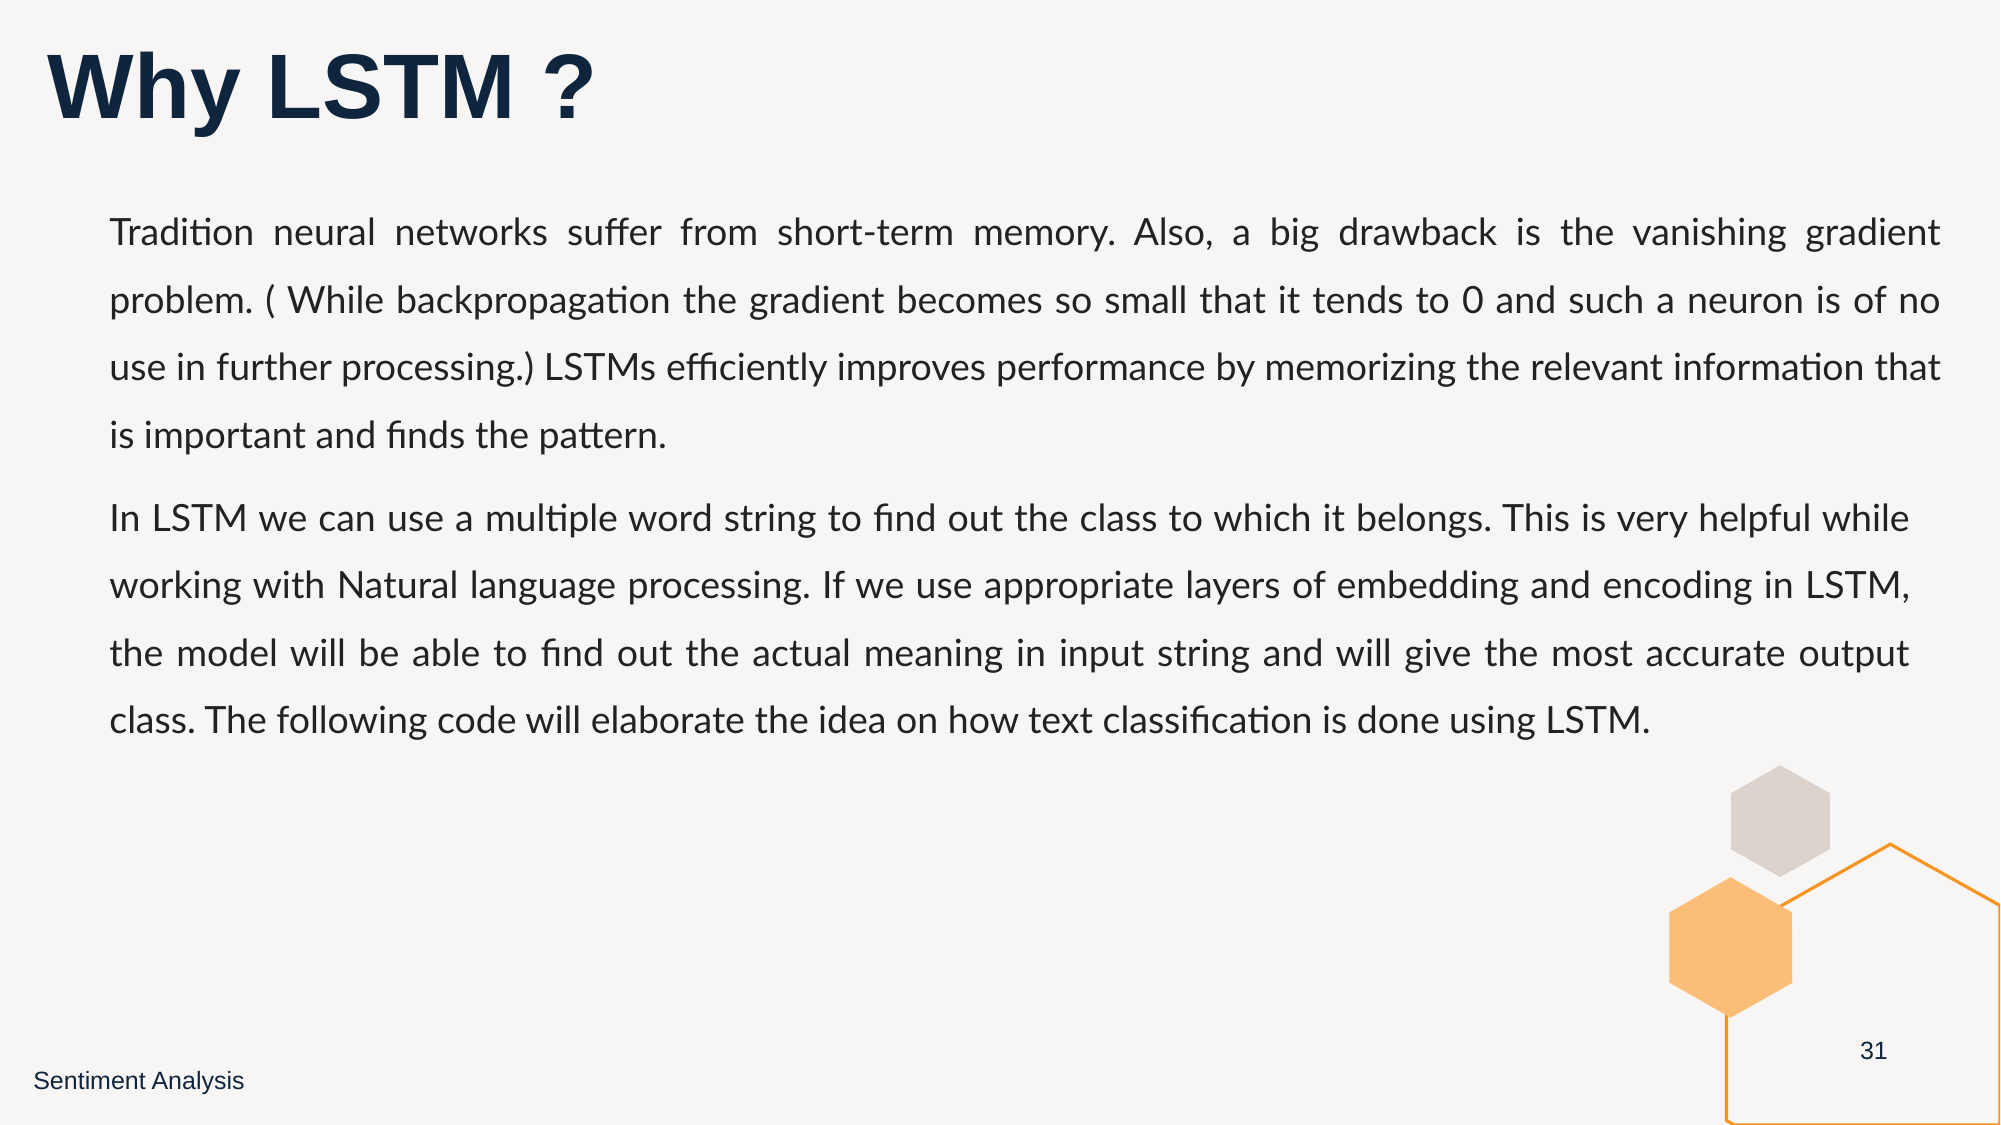

# Why LSTM ?
Tradition neural networks suffer from short-term memory. Also, a big drawback is the vanishing gradient problem. ( While backpropagation the gradient becomes so small that it tends to 0 and such a neuron is of no use in further processing.) LSTMs efficiently improves performance by memorizing the relevant information that is important and finds the pattern.
In LSTM we can use a multiple word string to find out the class to which it belongs. This is very helpful while working with Natural language processing. If we use appropriate layers of embedding and encoding in LSTM, the model will be able to find out the actual meaning in input string and will give the most accurate output class. The following code will elaborate the idea on how text classification is done using LSTM.
31
Sentiment Analysis